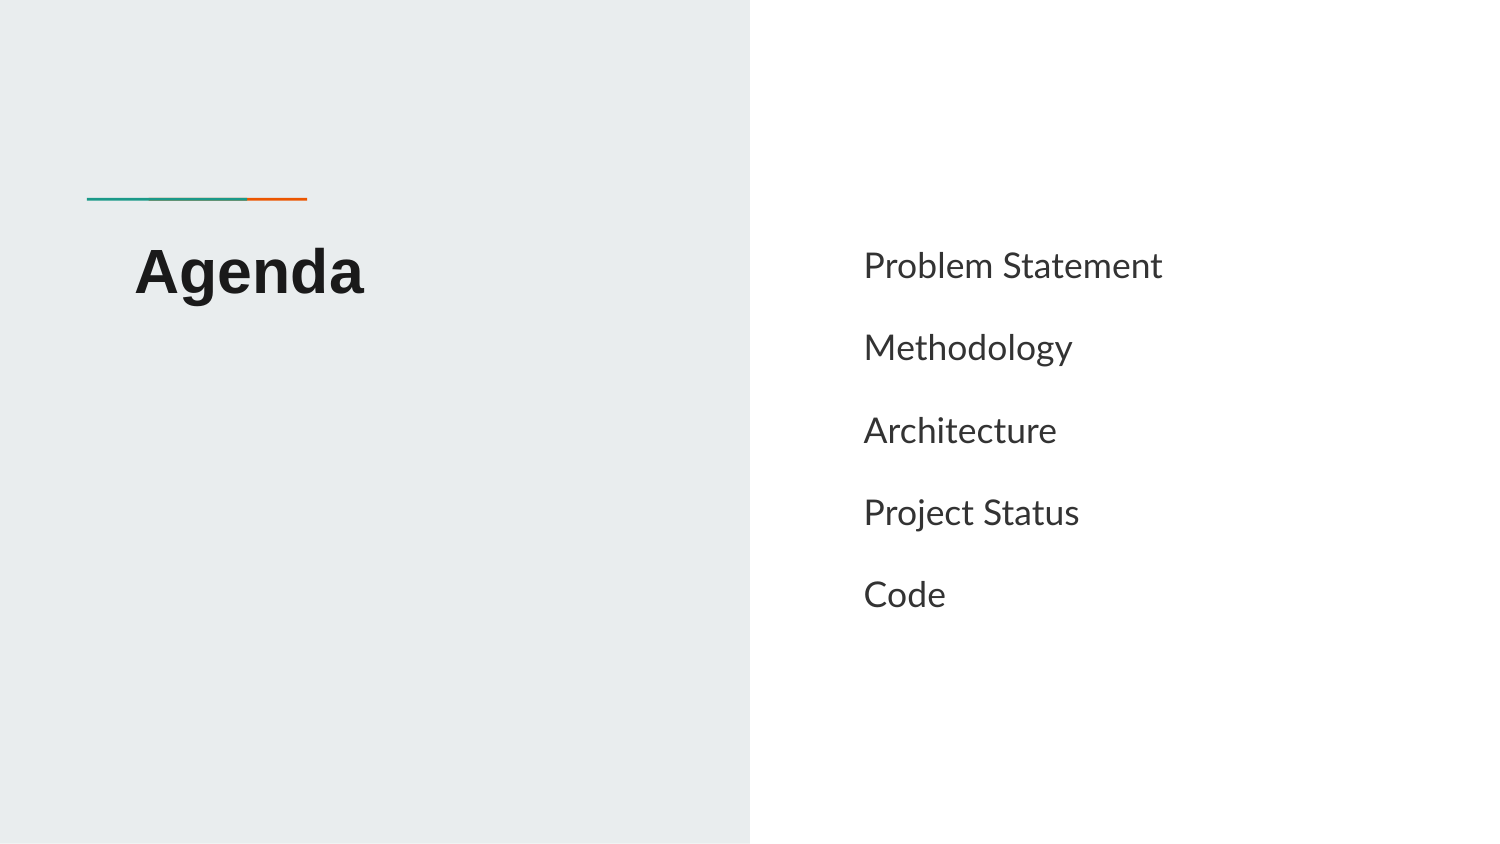

# Agenda
Problem Statement
Methodology
Architecture
Project Status
Code